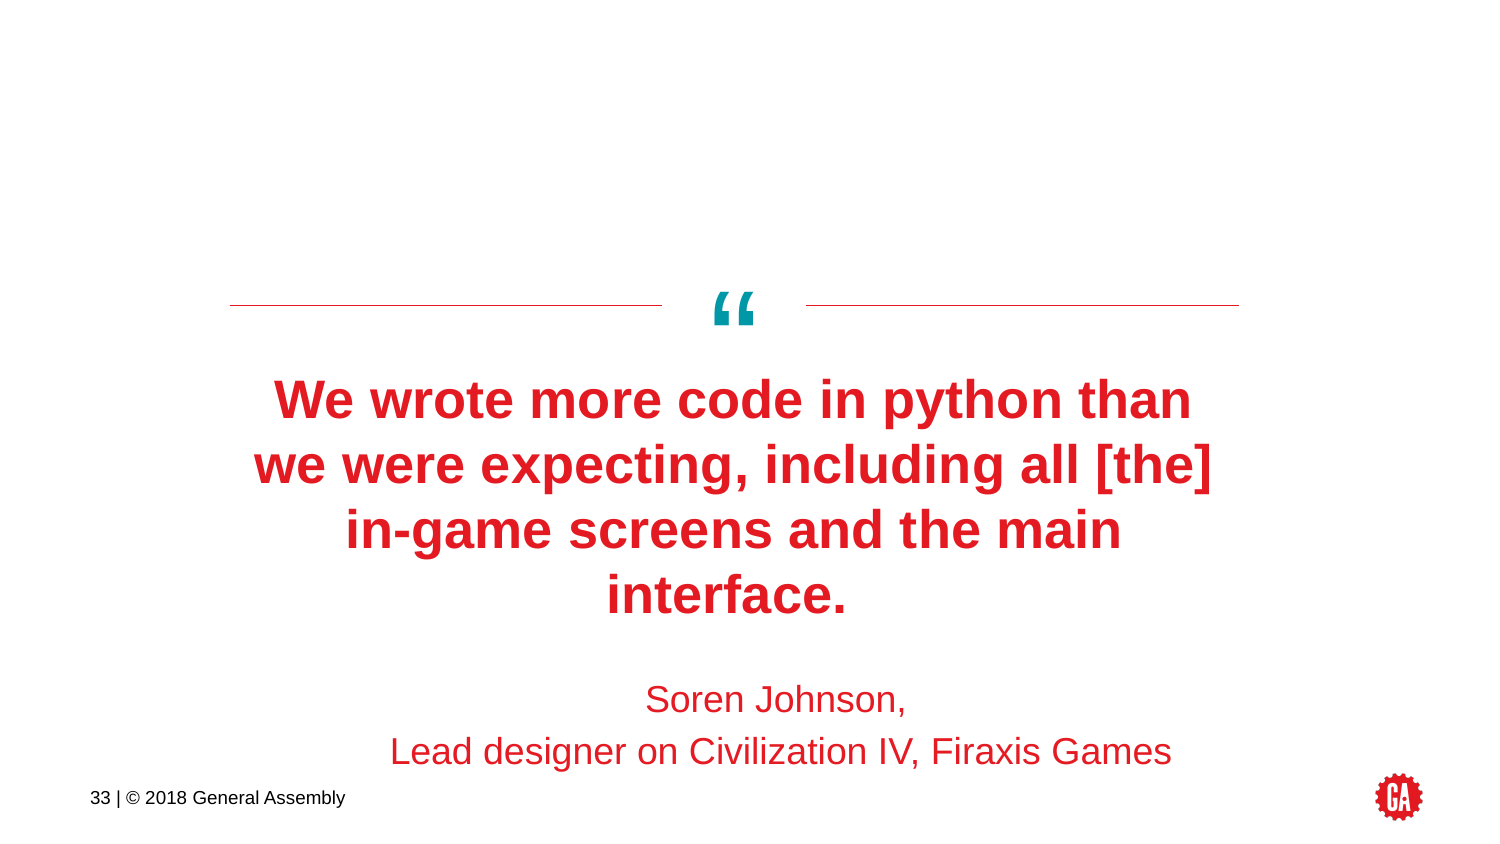

# We wrote more code in python than we were expecting, including all [the] in-game screens and the main interface.
Soren Johnson,
Lead designer on Civilization IV, Firaxis Games
33 | © 2018 General Assembly